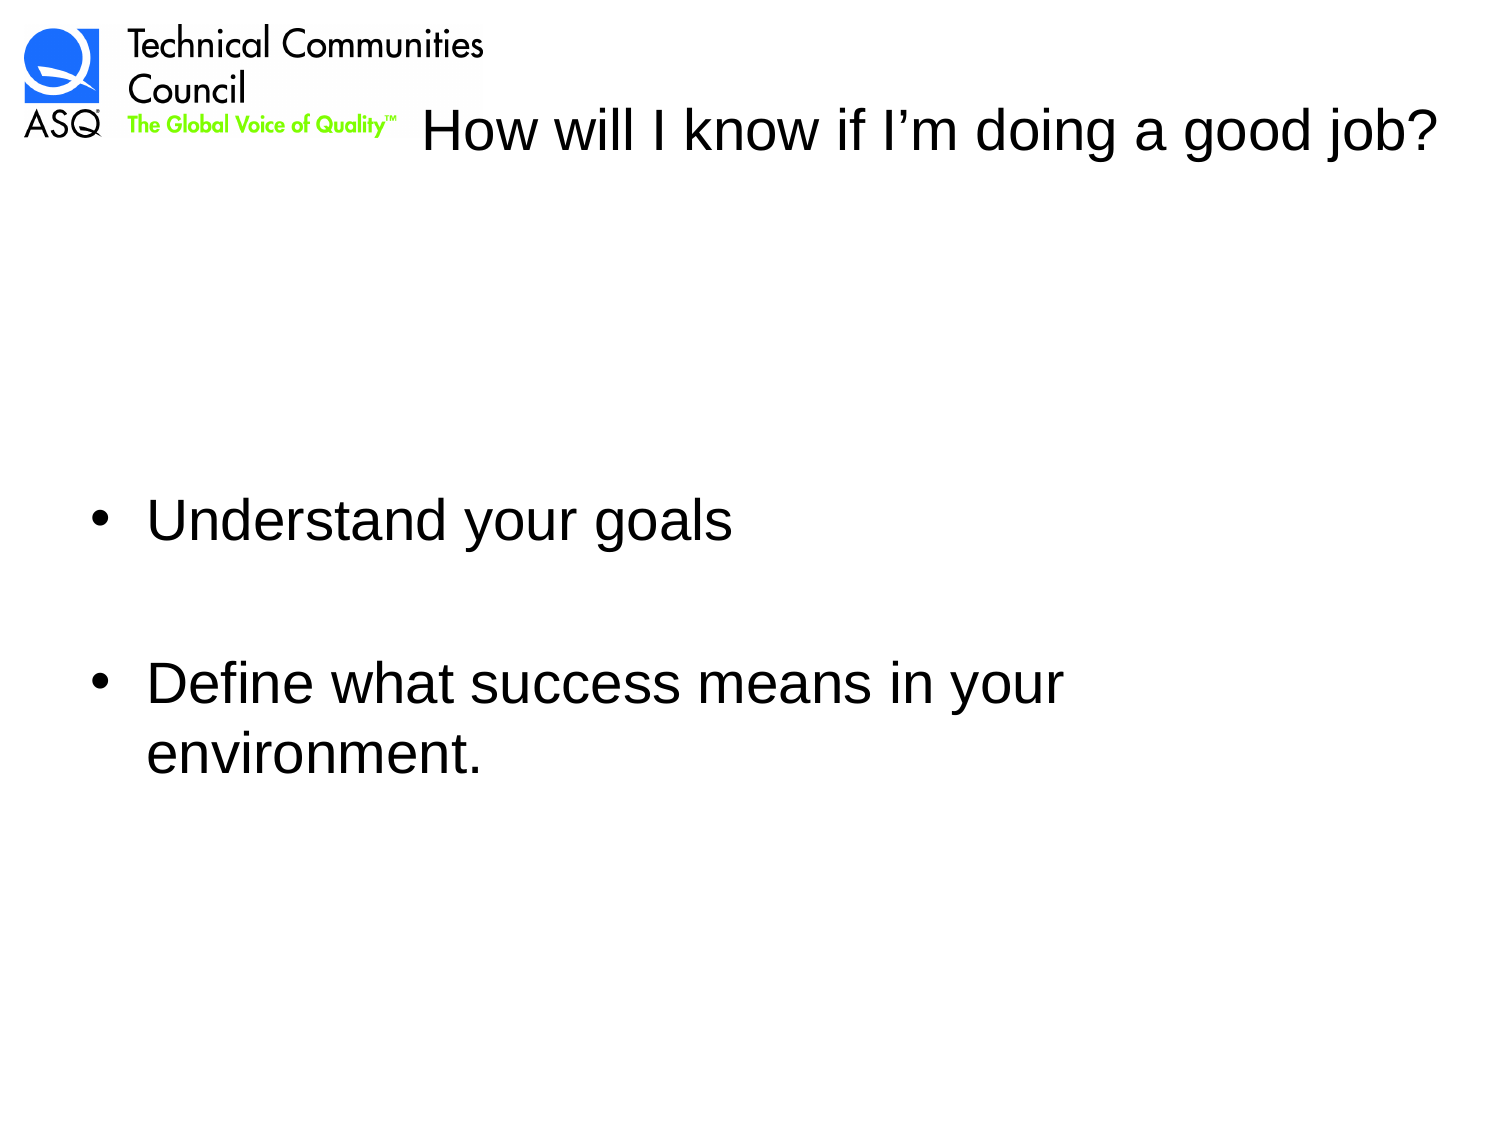

# How will I know if I’m doing a good job?
Understand your goals

Define what success means in your environment.